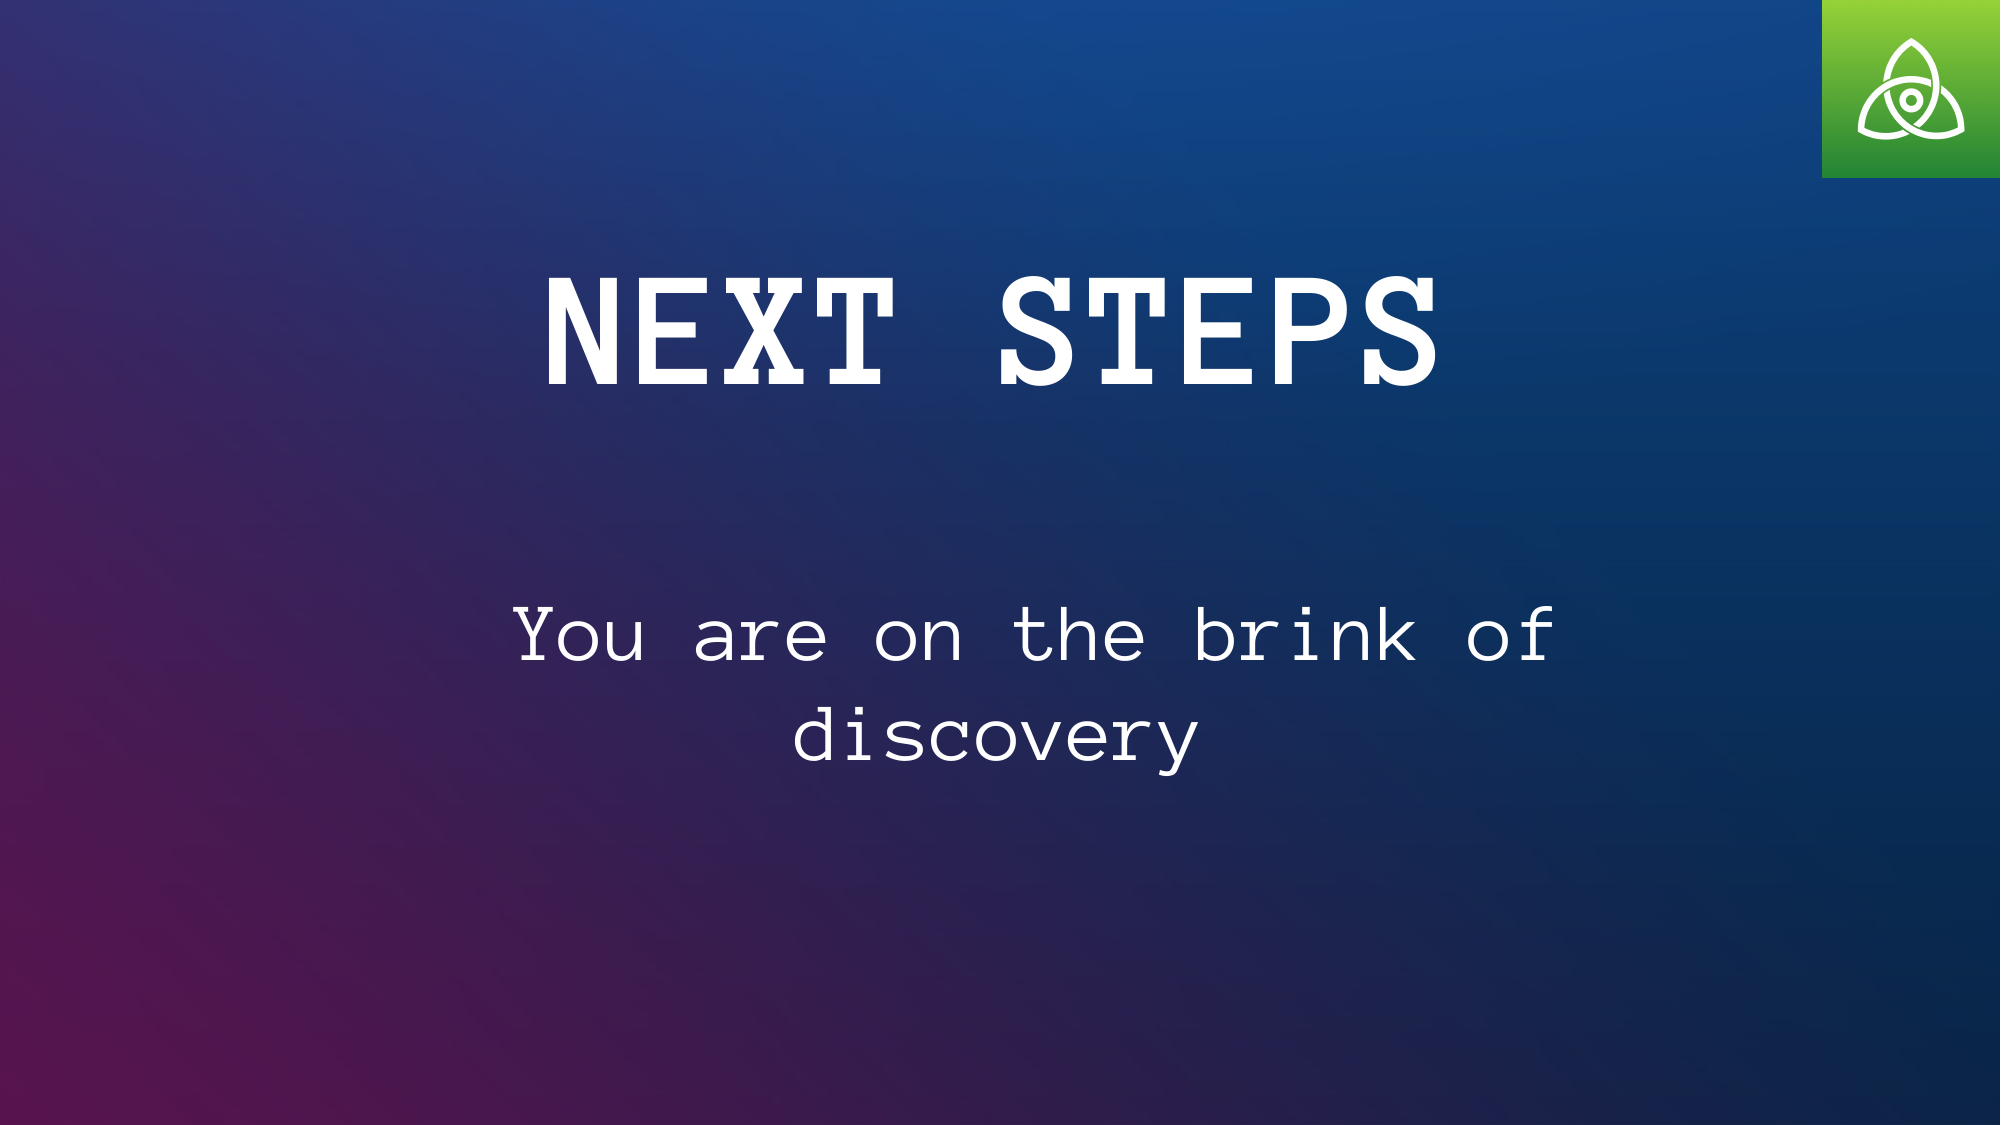

NEXT STEPS
You are on the brink of discovery